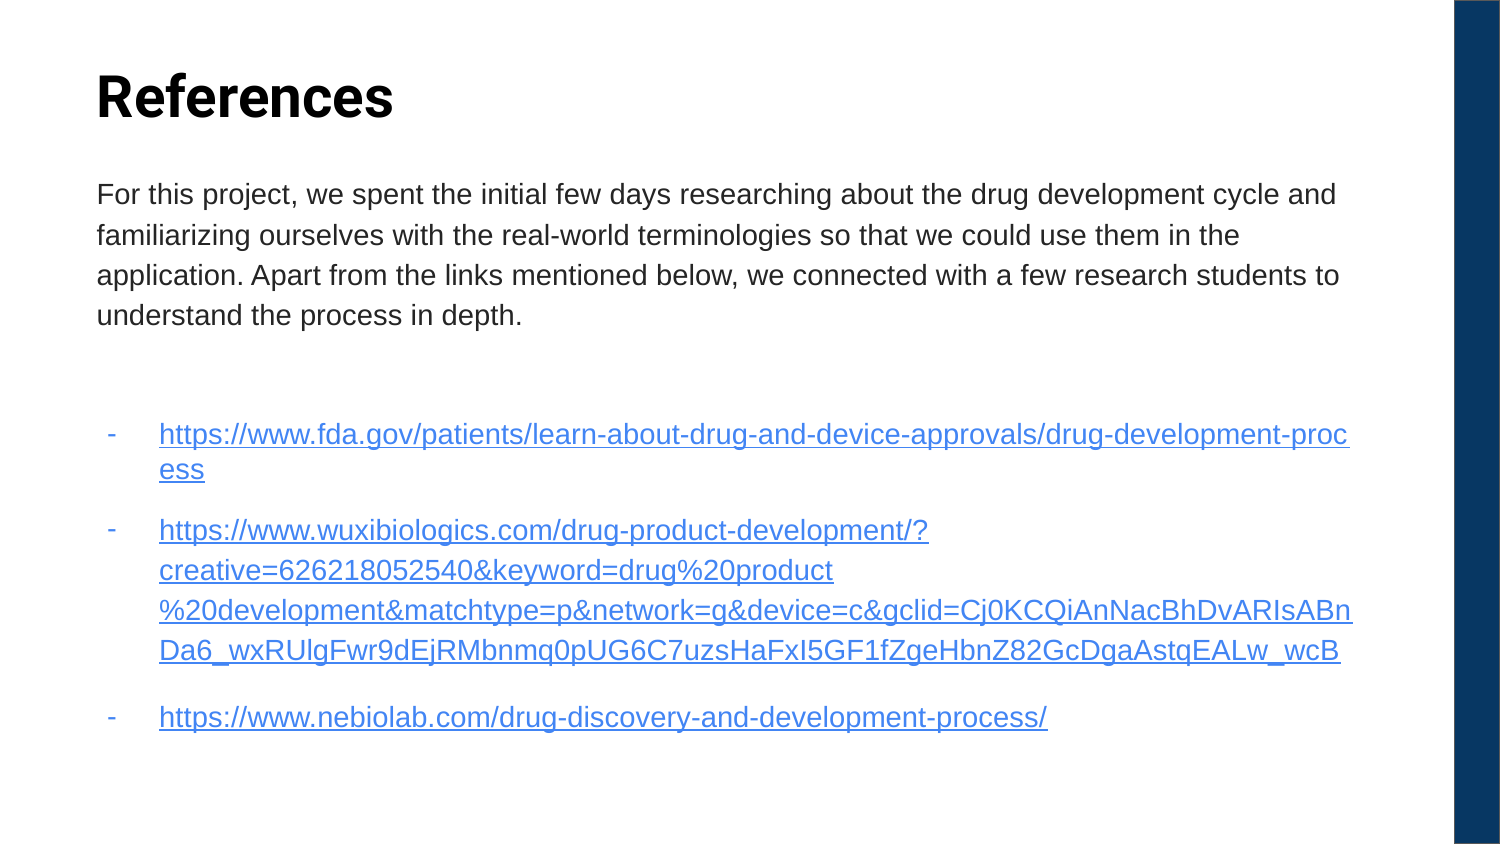

# References
For this project, we spent the initial few days researching about the drug development cycle and familiarizing ourselves with the real-world terminologies so that we could use them in the application. Apart from the links mentioned below, we connected with a few research students to understand the process in depth.
https://www.fda.gov/patients/learn-about-drug-and-device-approvals/drug-development-process
https://www.wuxibiologics.com/drug-product-development/?creative=626218052540&keyword=drug%20product%20development&matchtype=p&network=g&device=c&gclid=Cj0KCQiAnNacBhDvARIsABnDa6_wxRUlgFwr9dEjRMbnmq0pUG6C7uzsHaFxI5GF1fZgeHbnZ82GcDgaAstqEALw_wcB
https://www.nebiolab.com/drug-discovery-and-development-process/